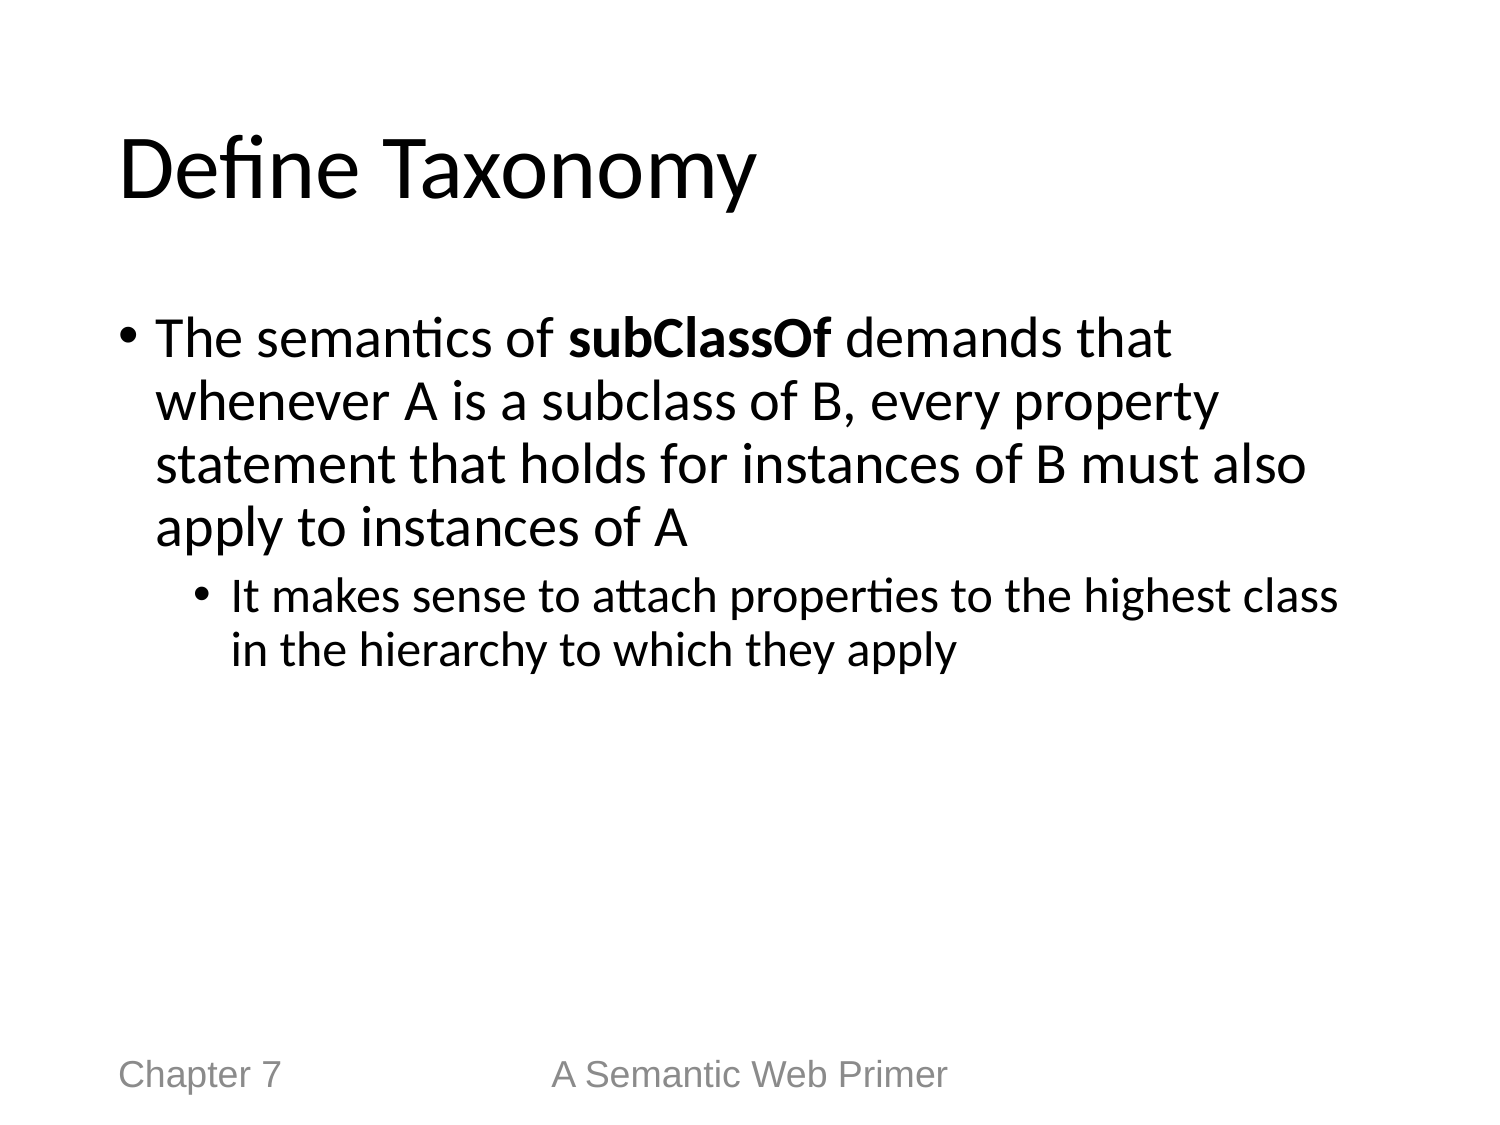

# Define Taxonomy
The semantics of subClassOf demands that whenever A is a subclass of B, every property statement that holds for instances of B must also apply to instances of A
It makes sense to attach properties to the highest class in the hierarchy to which they apply
Chapter 7
A Semantic Web Primer
44